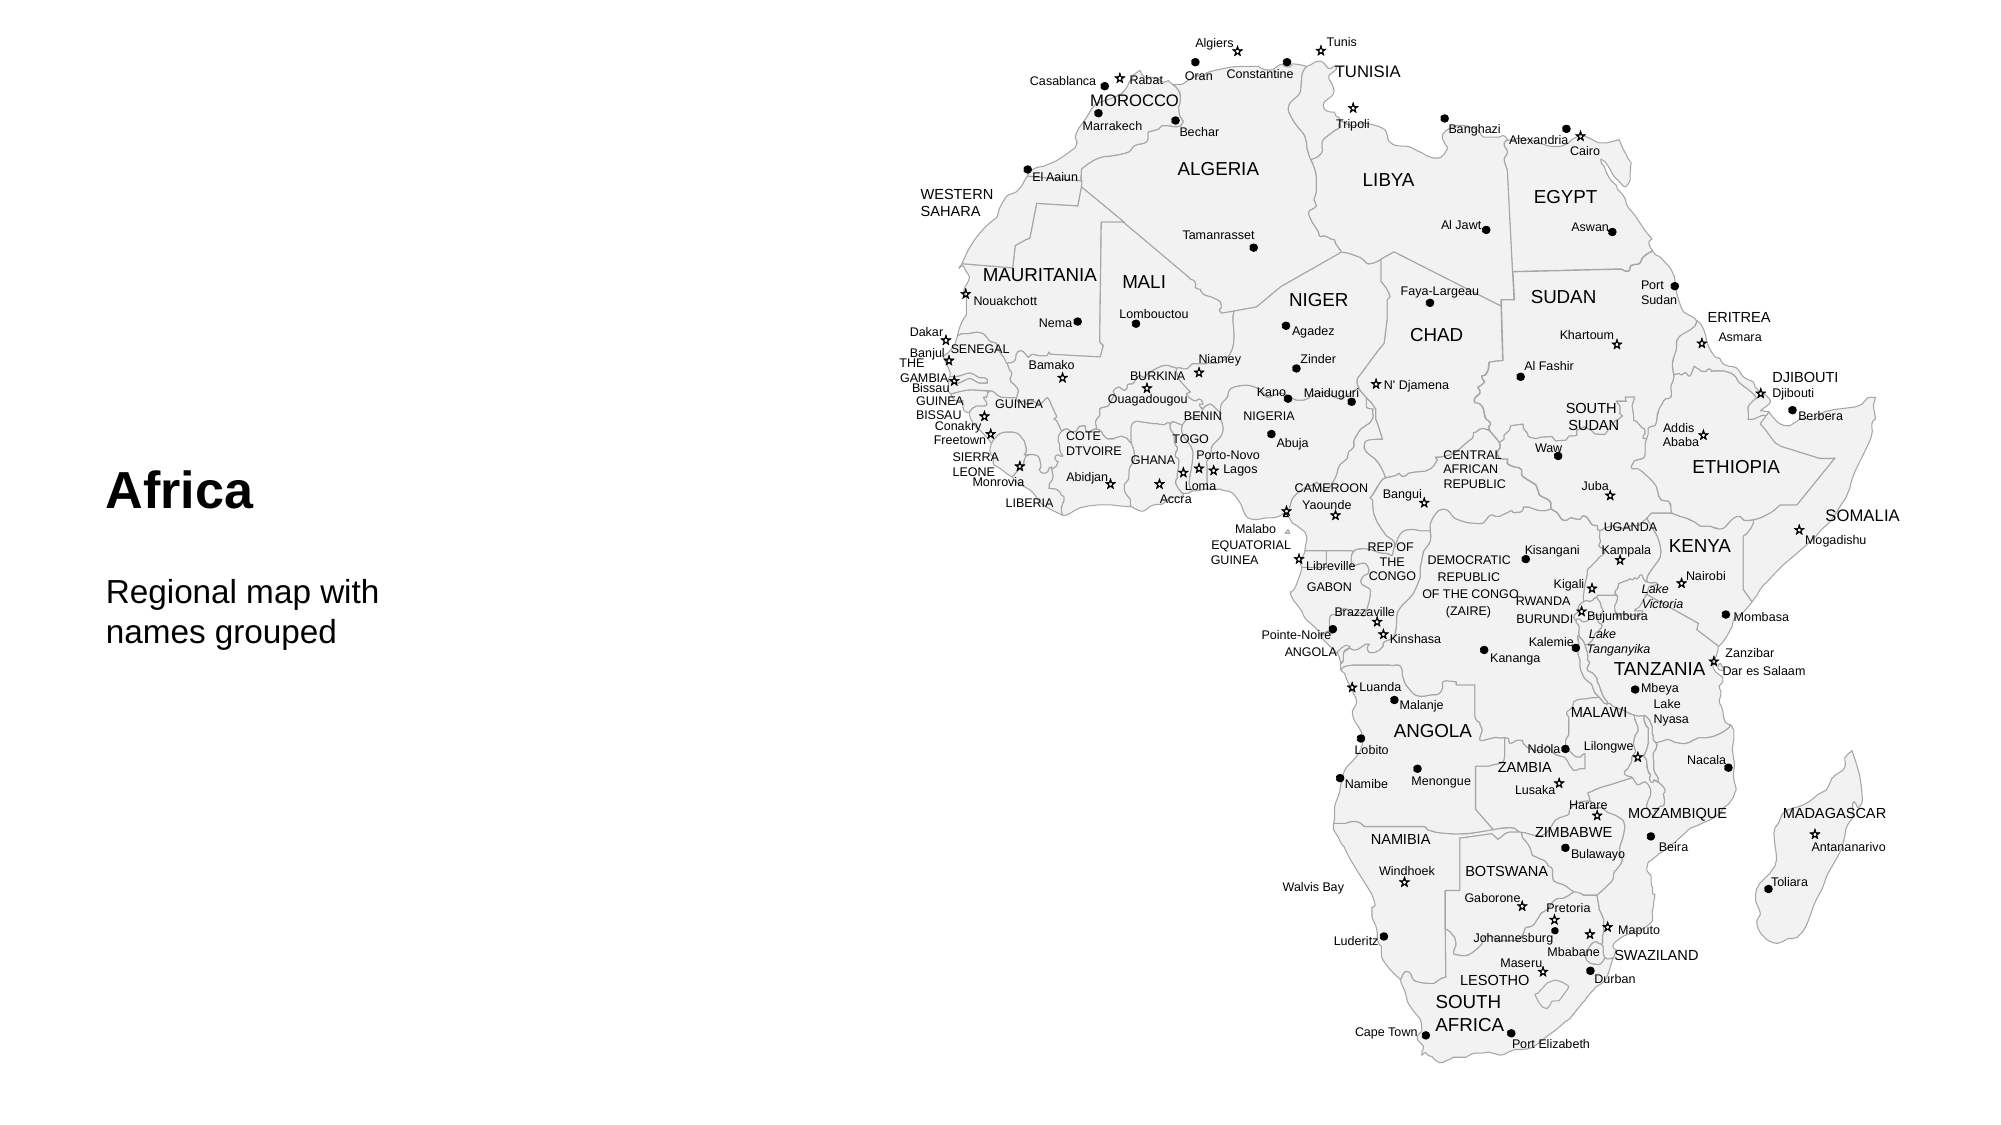

Tunis
Algiers

TUNISIA
Constantine
Oran
Rabat

Casablanca

MOROCCO

Tripoli

Marrakech
Banghazi
Bechar

Alexandria
Cairo
ALGERIA

LIBYA
El Aaiun
WESTERN
EGYPT
SAHARA
Al Jawt
Aswan

Tamanrasset

MAURITANIA
MALI
Port

Faya-Largeau
SUDAN
NIGER

Sudan
Nouakchott

Lombouctou
ERITREA
Nema

CHAD
Agadez
Dakar
Khartoum
Asmara

SENEGAL
Banjul
Niamey
Zinder

THE
Bamako
Al Fashir

BURKINA
DJIBOUTI
GAMBIA

N' Djamena

Bissau

Kano
Maiduguri
Djibouti

Ouagadougou
GUINEA

GUINEA

SOUTH

BISSAU
BENIN
NIGERIA
Berbera

SUDAN
Conakry
Addis
COTE

TOGO
Freetown
Ababa
Abuja
Waw
DTVOIRE
Porto-Novo
CENTRAL
SIERRA
GHANA

ETHIOPIA

Lagos
AFRICAN

LEONE

Abidjan
Monrovia
REPUBLIC
Loma
Juba

CAMEROON
Bangui

Accra
LIBERIA
Yaounde

SOMALIA

UGANDA
Malabo

Mogadishu
KENYA
EQUATORIAL
REP OF
Kisangani
Kampala
GUINEA
DEMOCRATIC

THE

Libreville
Nairobi
CONGO
REPUBLIC
Kigali

GABON
Lake

OF THE CONGO
RWANDA
Victoria
(ZAIRE)
Brazzaville

Bujumbura
Mombasa

BURUNDI

Lake
Pointe-Noire

Kinshasa
Kalemie
Tanganyika
ANGOLA

Zanzibar

Kananga

TANZANIA
Dar es Salaam
Luanda
Mbeya

Lake
Malanje
MALAWI
Nyasa
ANGOLA

Lilongwe
Ndola
Lobito

Nacala
ZAMBIA

Menongue

Namibe

Lusaka
Harare
MOZAMBIQUE
MADAGASCAR

ZIMBABWE

NAMIBIA

Beira
Antananarivo

Bulawayo
BOTSWANA
Windhoek
Toliara

Walvis Bay

Gaborone

Pretoria

Maputo

Johannesburg

Luderitz
Mbabane
SWAZILAND
Maseru

LESOTHO
Durban
SOUTH
AFRICA
Cape Town

Port Elizabeth

Africa
Regional map with names grouped